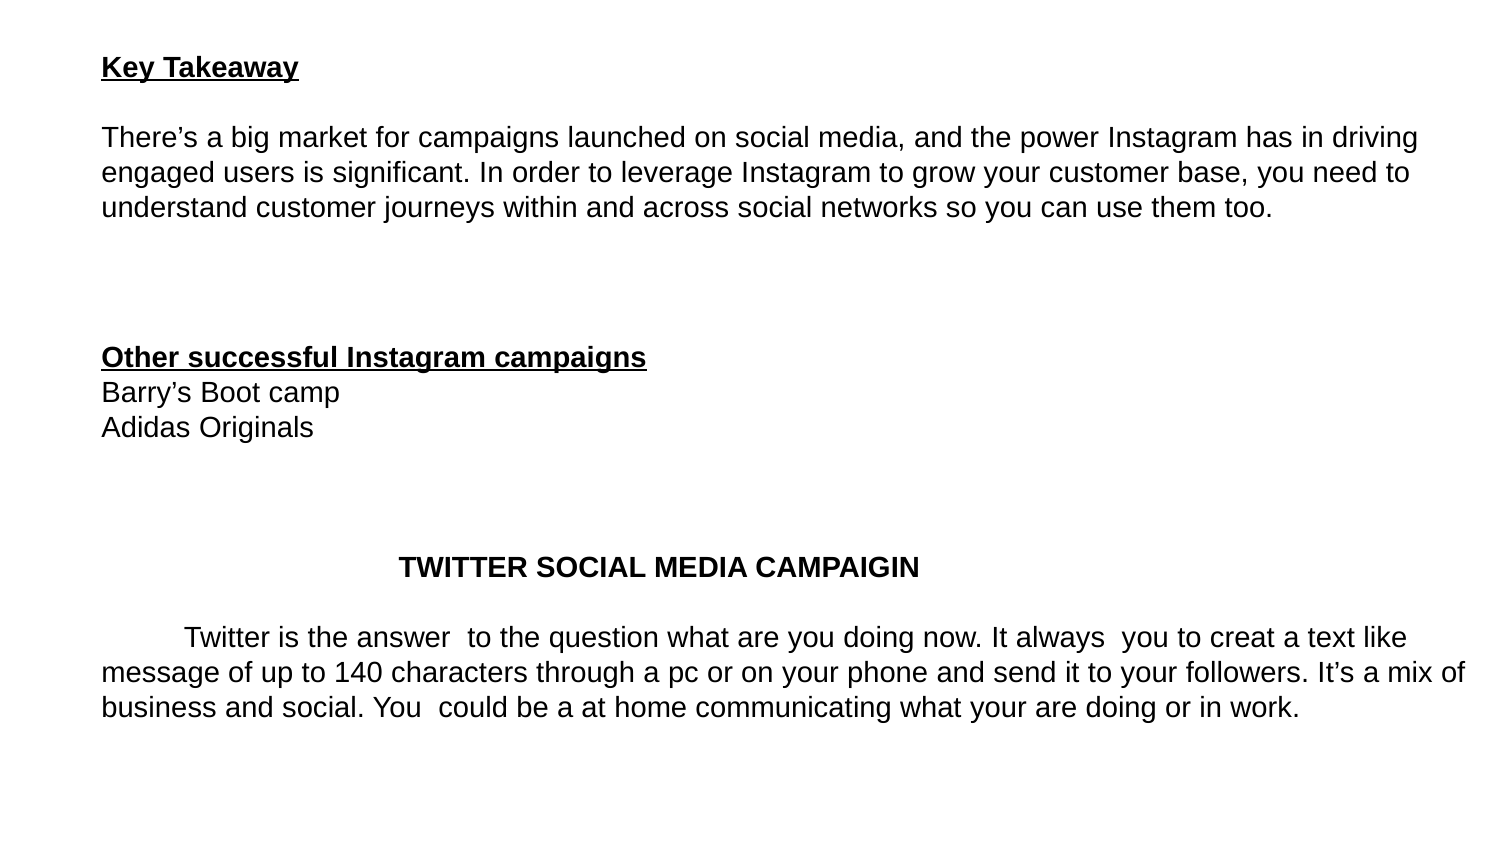

Key Takeaway

There’s a big market for campaigns launched on social media, and the power Instagram has in driving engaged users is significant. In order to leverage Instagram to grow your customer base, you need to understand customer journeys within and across social networks so you can use them too.

Other successful Instagram campaigns
Barry’s Boot camp
Adidas Originals

                                    TWITTER SOCIAL MEDIA CAMPAIGIN

          Twitter is the answer  to the question what are you doing now. It always  you to creat a text like message of up to 140 characters through a pc or on your phone and send it to your followers. It’s a mix of business and social. You  could be a at home communicating what your are doing or in work.